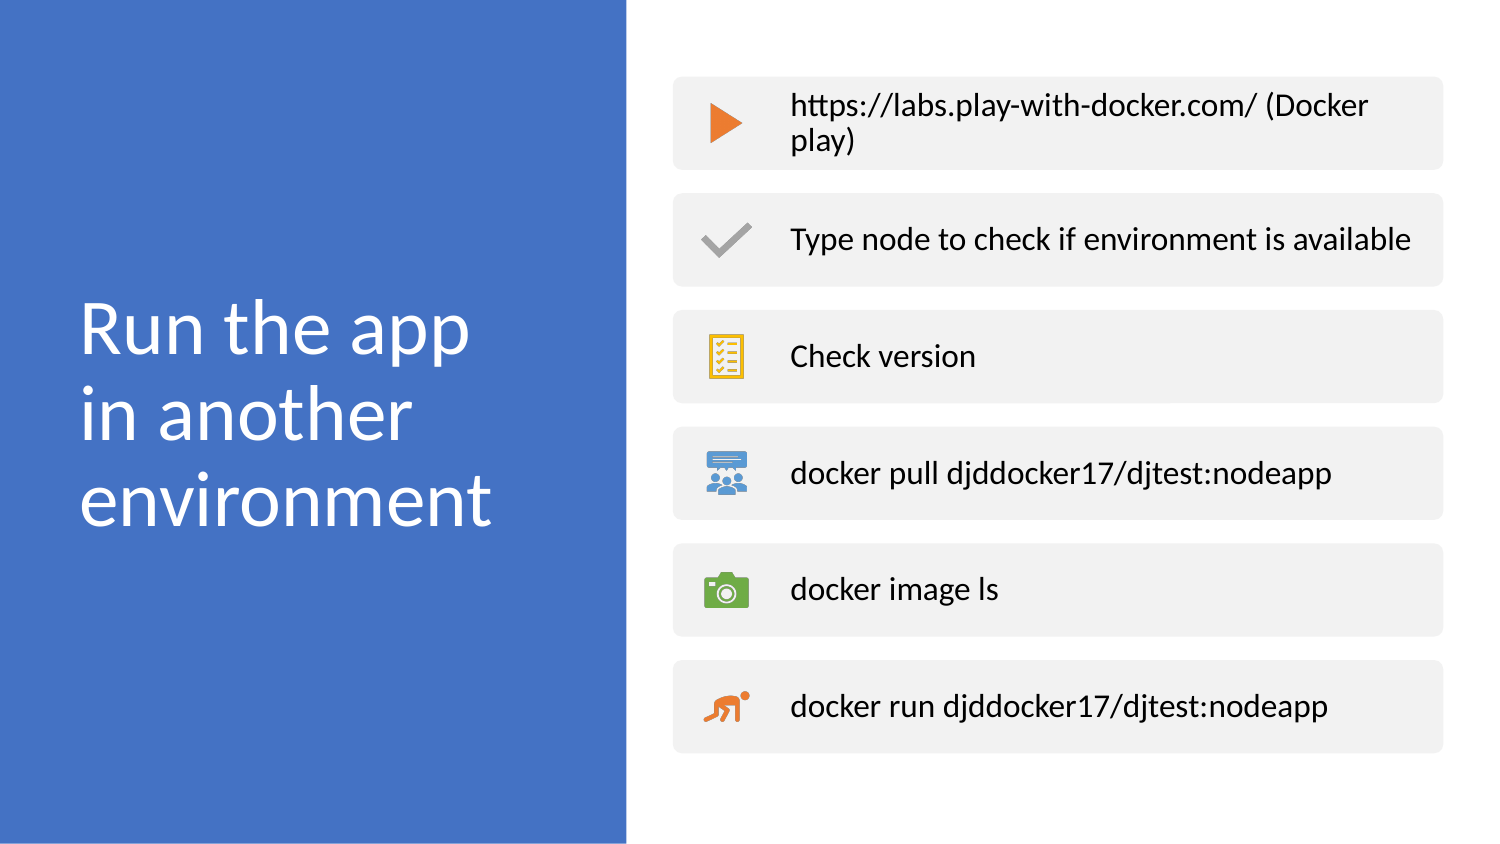

# Run the app in another environment
https://labs.play-with-docker.com/ (Docker play)
Type node to check if environment is available
Check version
docker pull djddocker17/djtest:nodeapp
docker image ls
docker run djddocker17/djtest:nodeapp